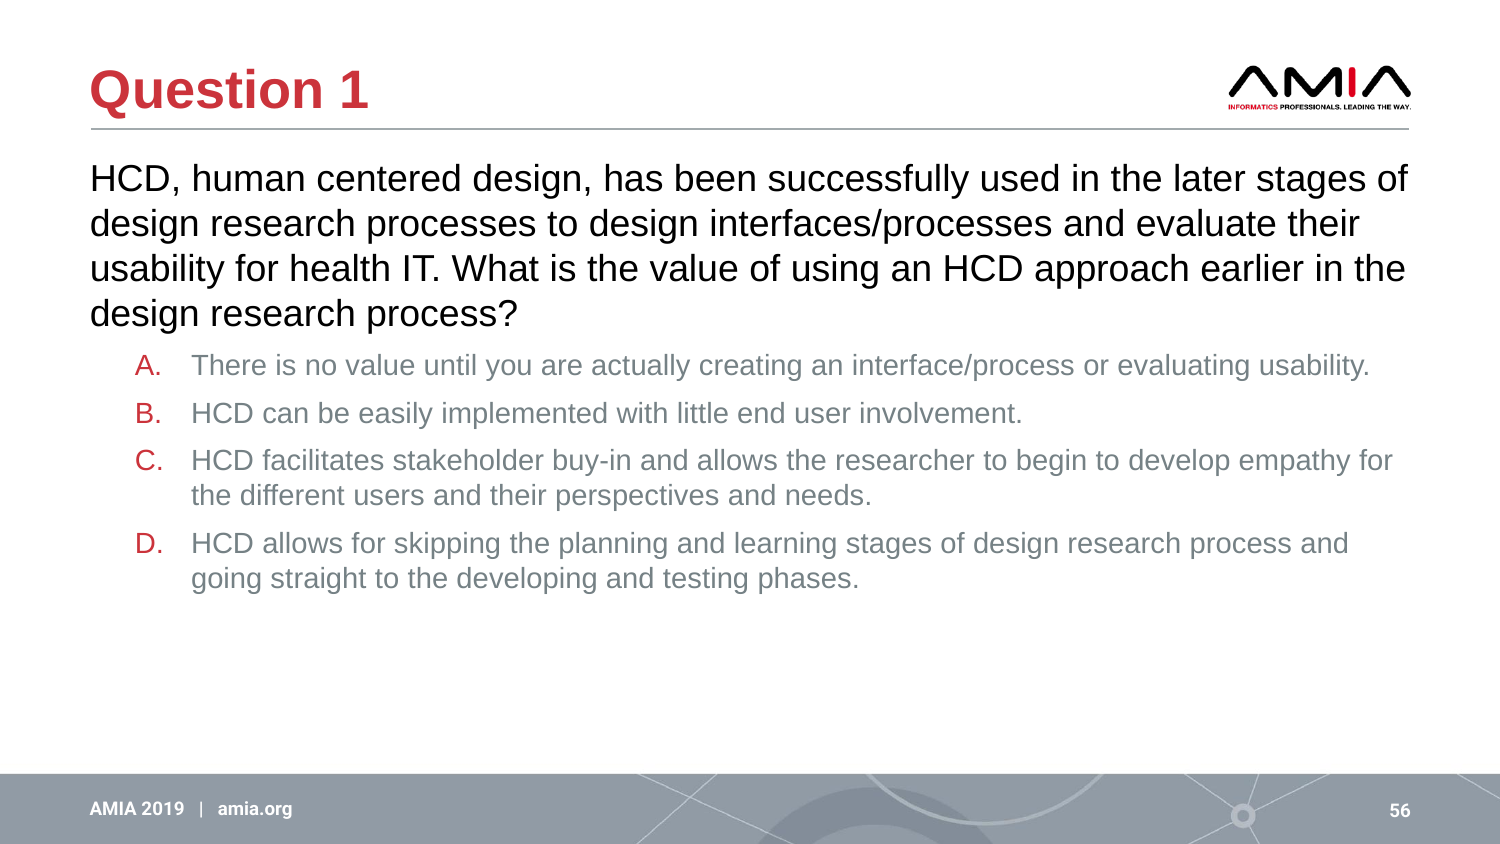

# Question 1
HCD, human centered design, has been successfully used in the later stages of design research processes to design interfaces/processes and evaluate their usability for health IT. What is the value of using an HCD approach earlier in the design research process?
There is no value until you are actually creating an interface/process or evaluating usability.
HCD can be easily implemented with little end user involvement.
HCD facilitates stakeholder buy-in and allows the researcher to begin to develop empathy for the different users and their perspectives and needs.
HCD allows for skipping the planning and learning stages of design research process and going straight to the developing and testing phases.

AMIA 2019   |   amia.org
56